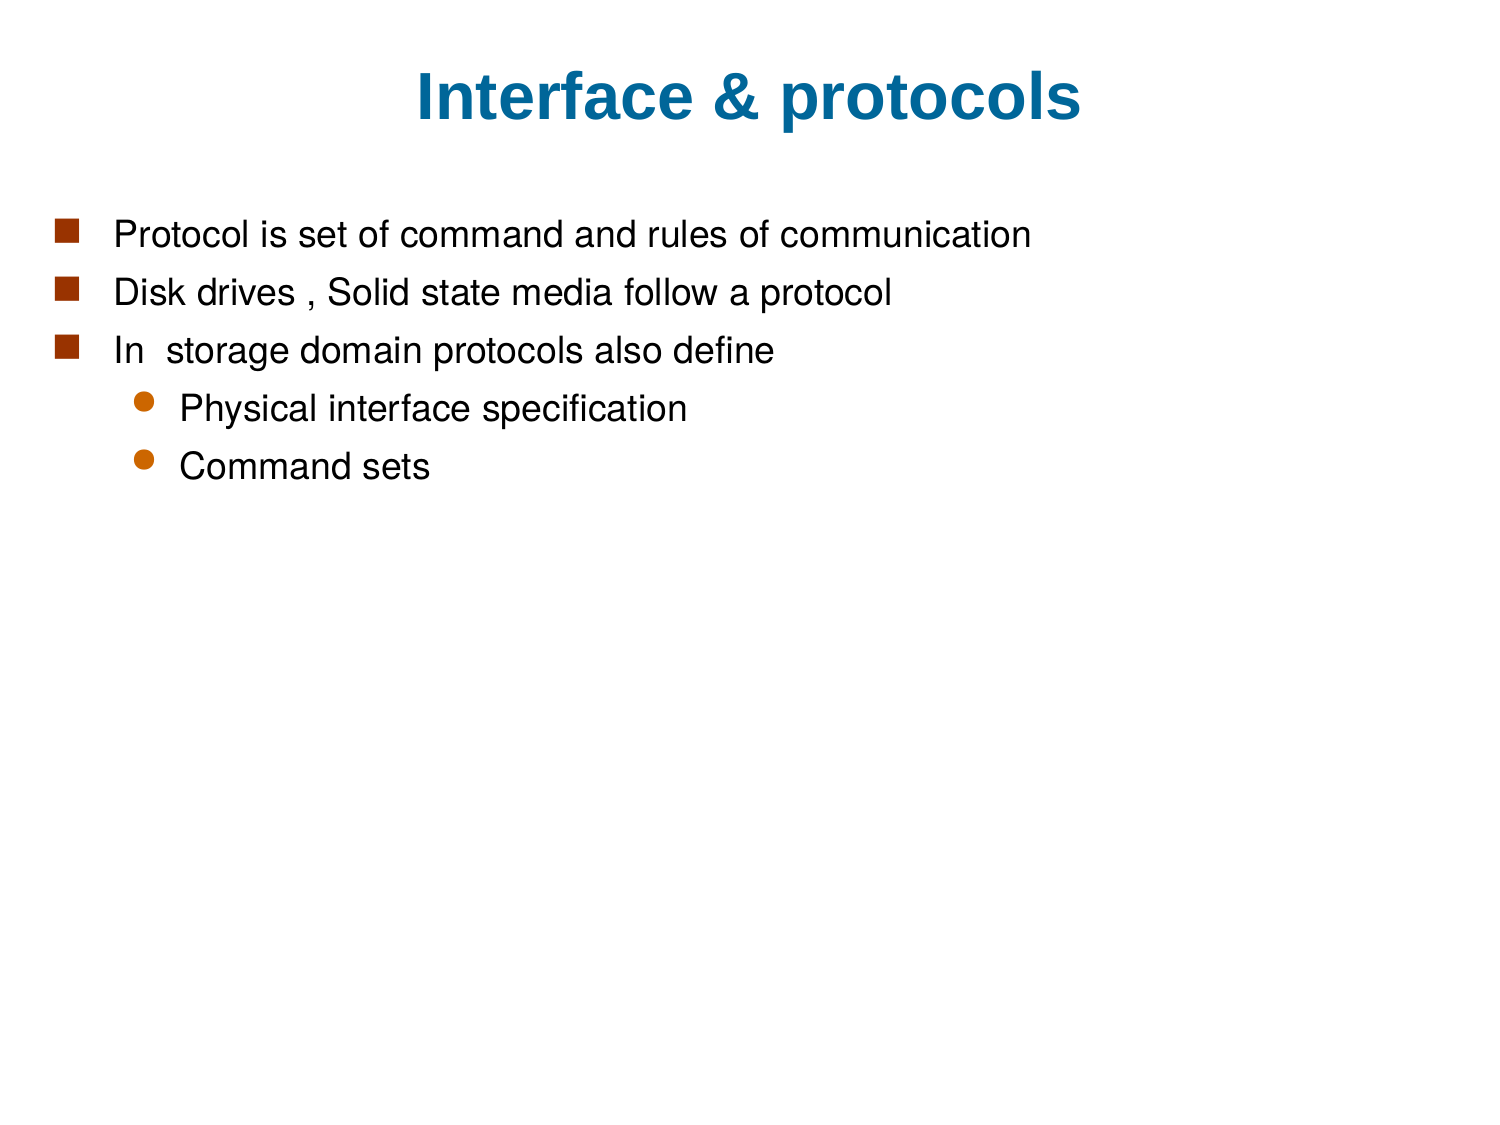

# Interface & protocols
Protocol is set of command and rules of communication
Disk drives , Solid state media follow a protocol
In  storage domain protocols also define
Physical interface specification
Command sets